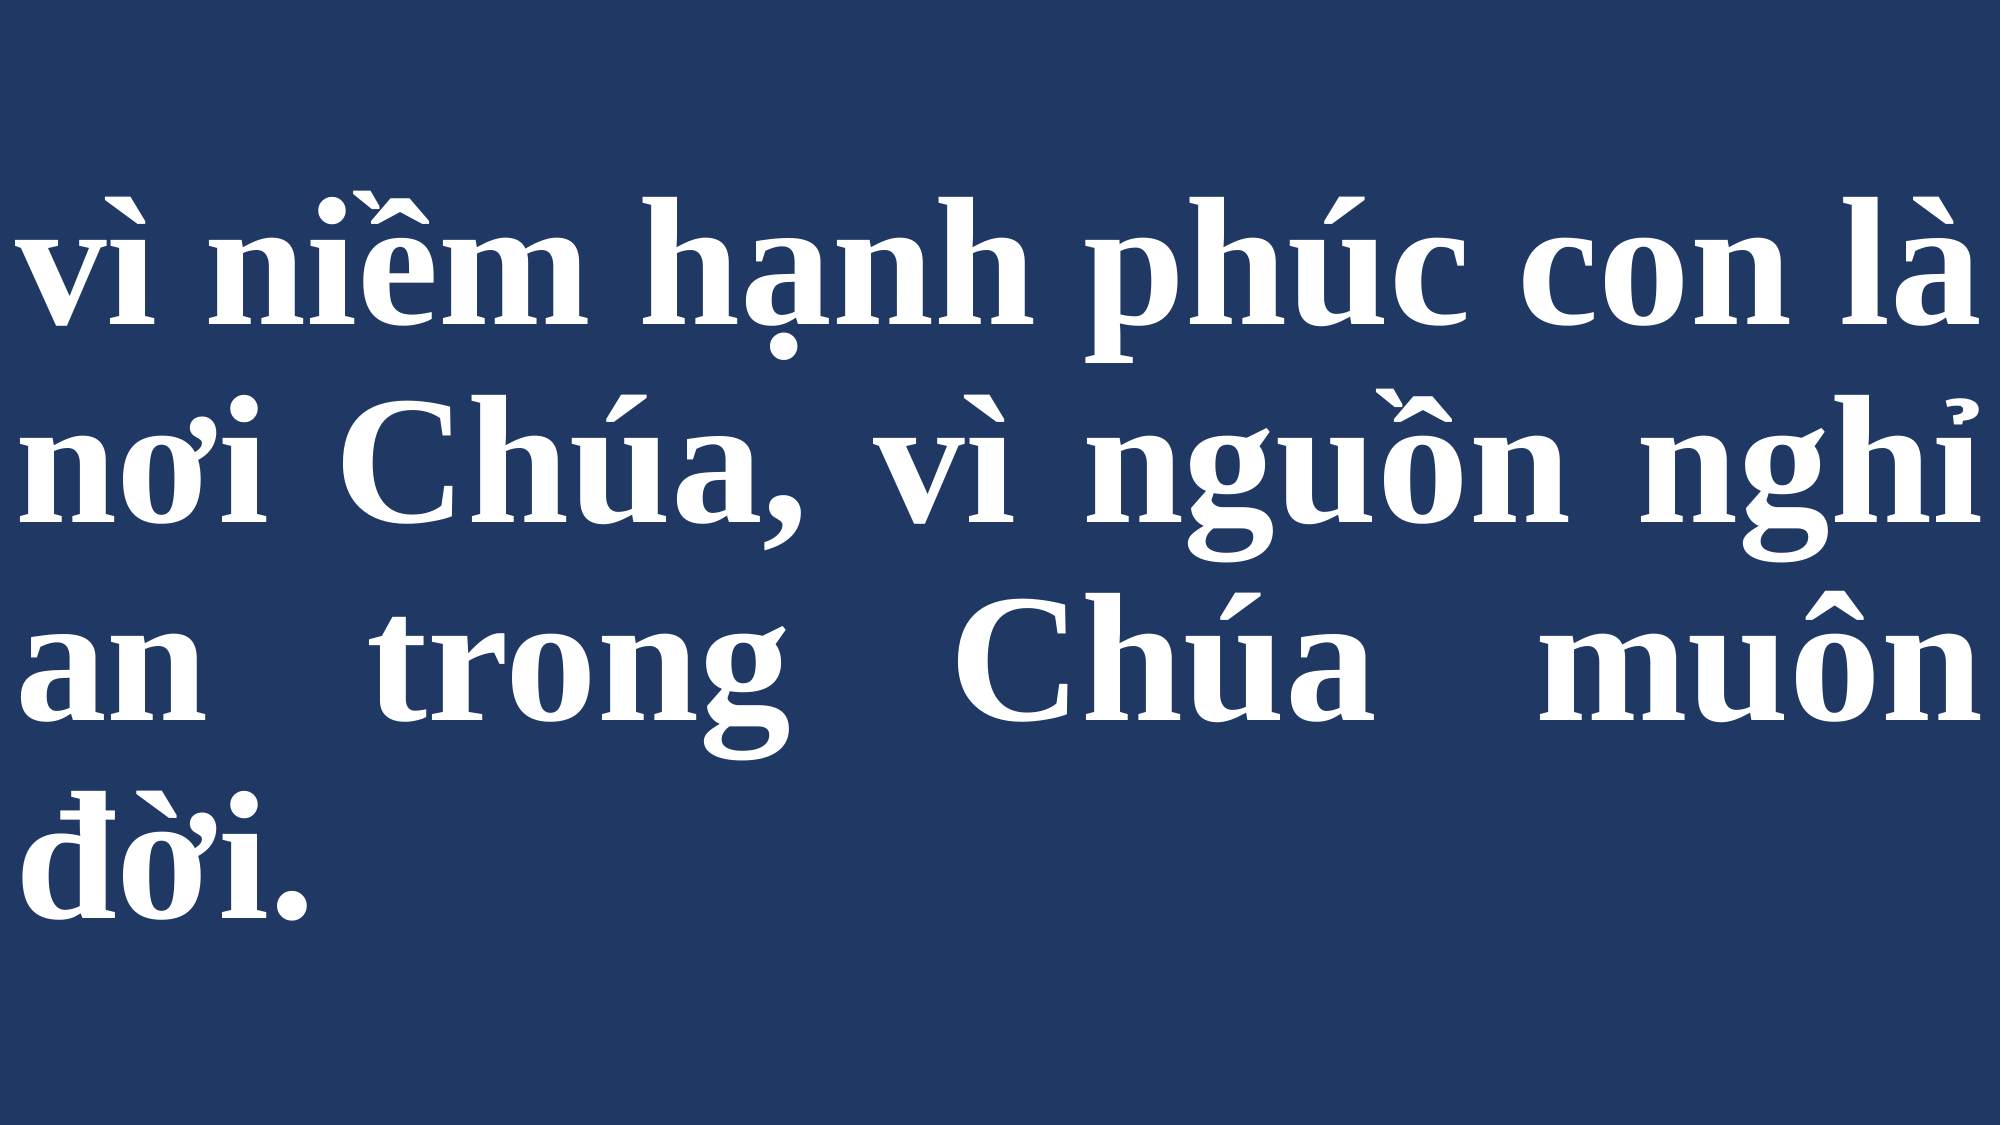

# vì niềm hạnh phúc con là nơi Chúa, vì nguồn nghỉ an trong Chúa muôn đời.